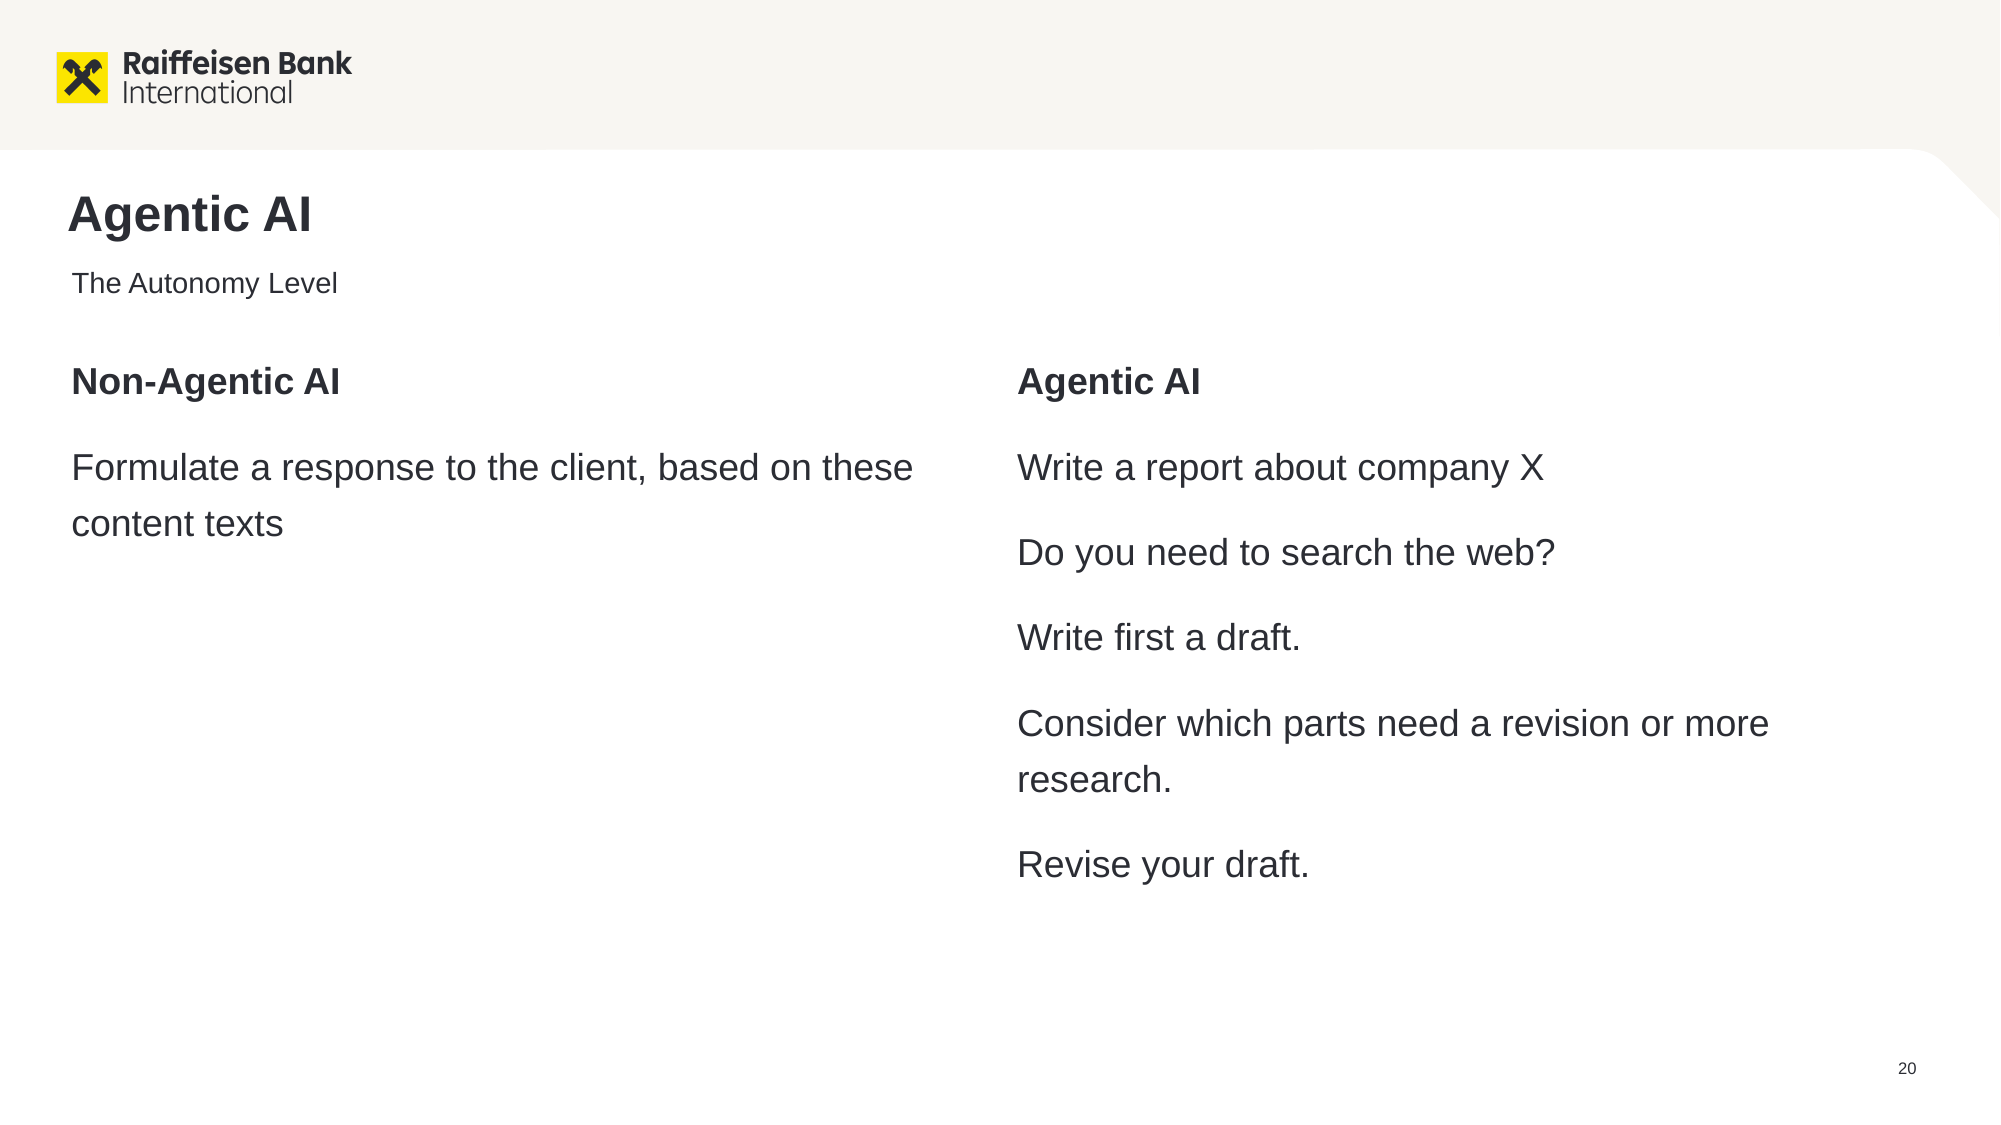

# Agentic AI
The Autonomy Level
Non-Agentic AI
Formulate a response to the client, based on these content texts
Agentic AI
Write a report about company X
Do you need to search the web?
Write first a draft.
Consider which parts need a revision or more research.
Revise your draft.